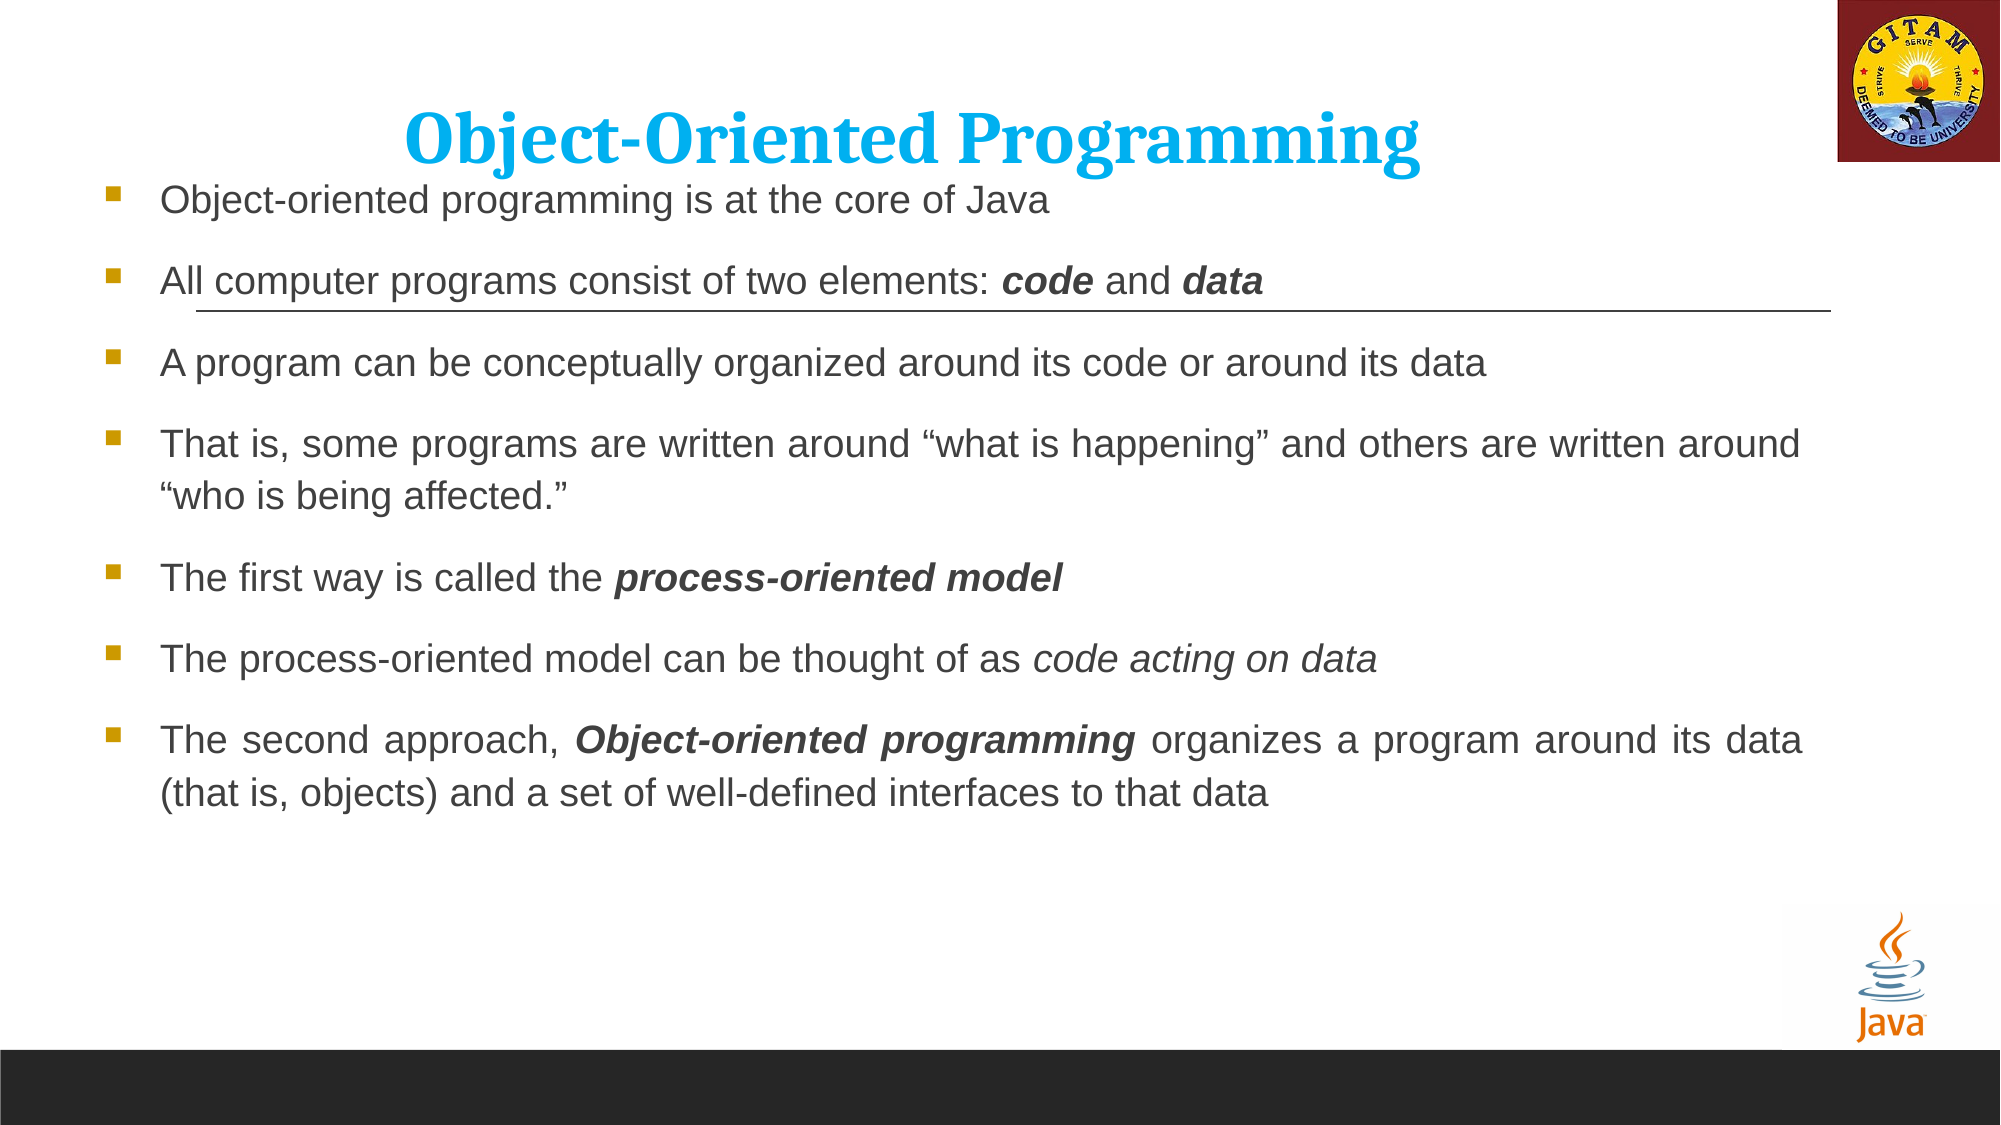

# Object-Oriented Programming
Object-oriented programming is at the core of Java
All computer programs consist of two elements: code and data
A program can be conceptually organized around its code or around its data
That is, some programs are written around “what is happening” and others are written around “who is being affected.”
The first way is called the process-oriented model
The process-oriented model can be thought of as code acting on data
The second approach, Object-oriented programming organizes a program around its data (that is, objects) and a set of well-defined interfaces to that data